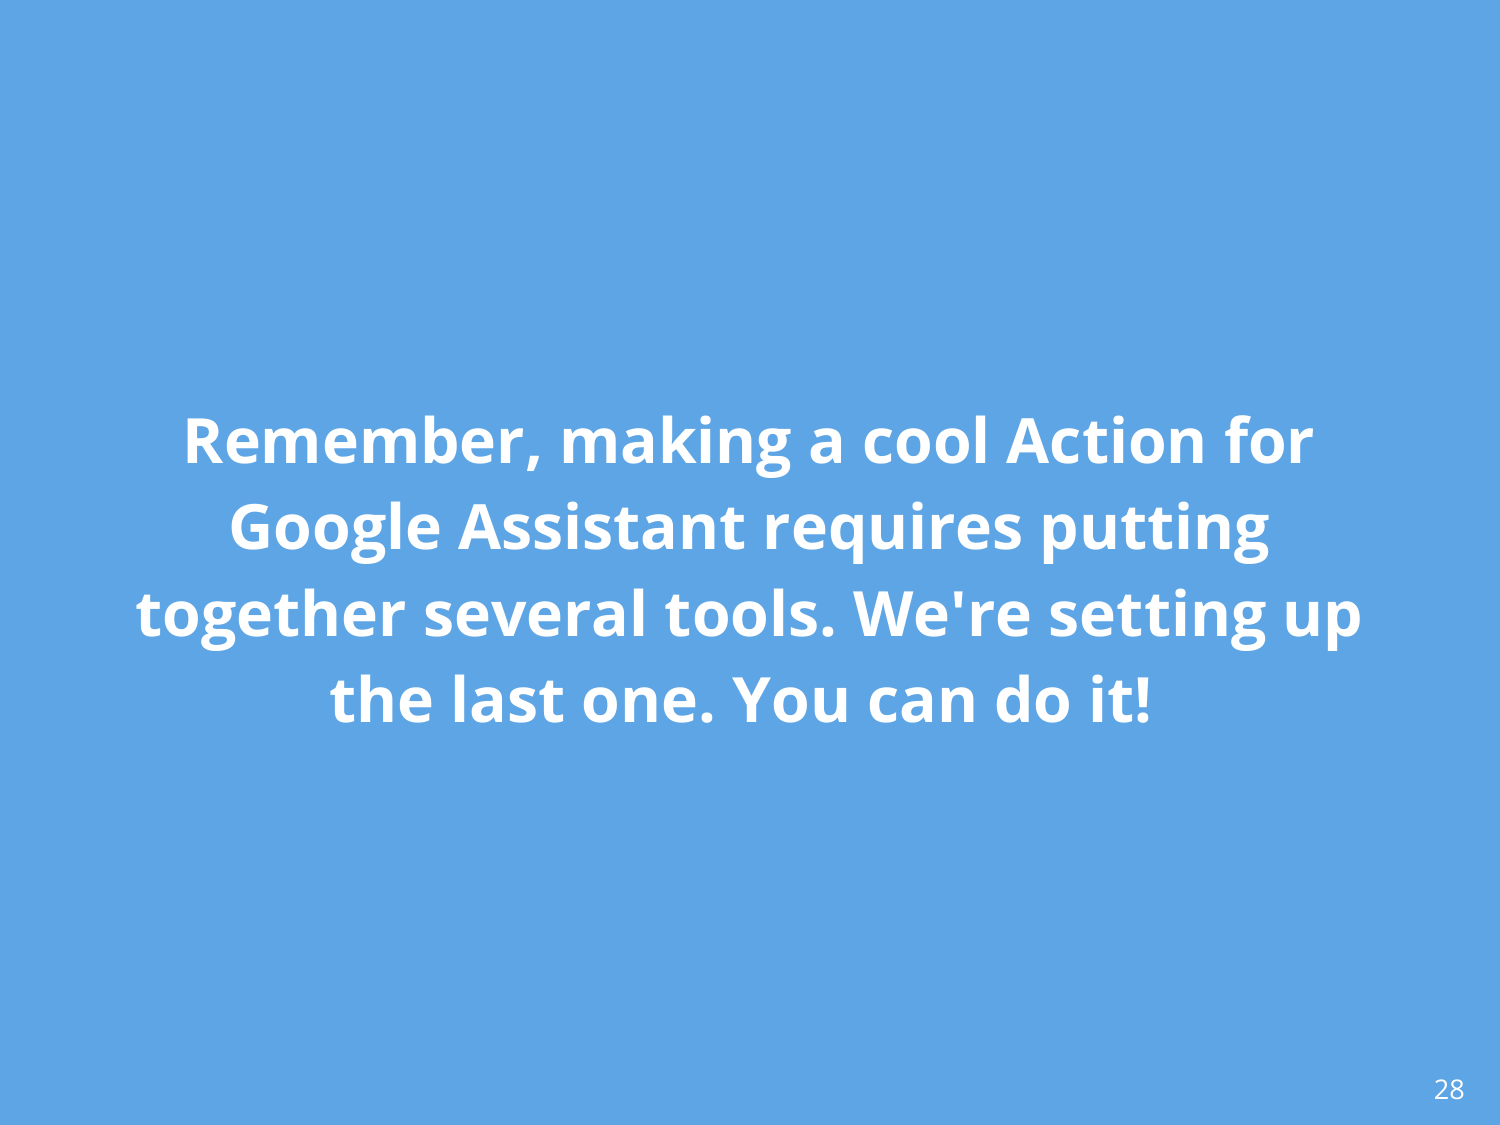

# Remember, making a cool Action for Google Assistant requires putting together several tools. We're setting up the last one. You can do it!
28